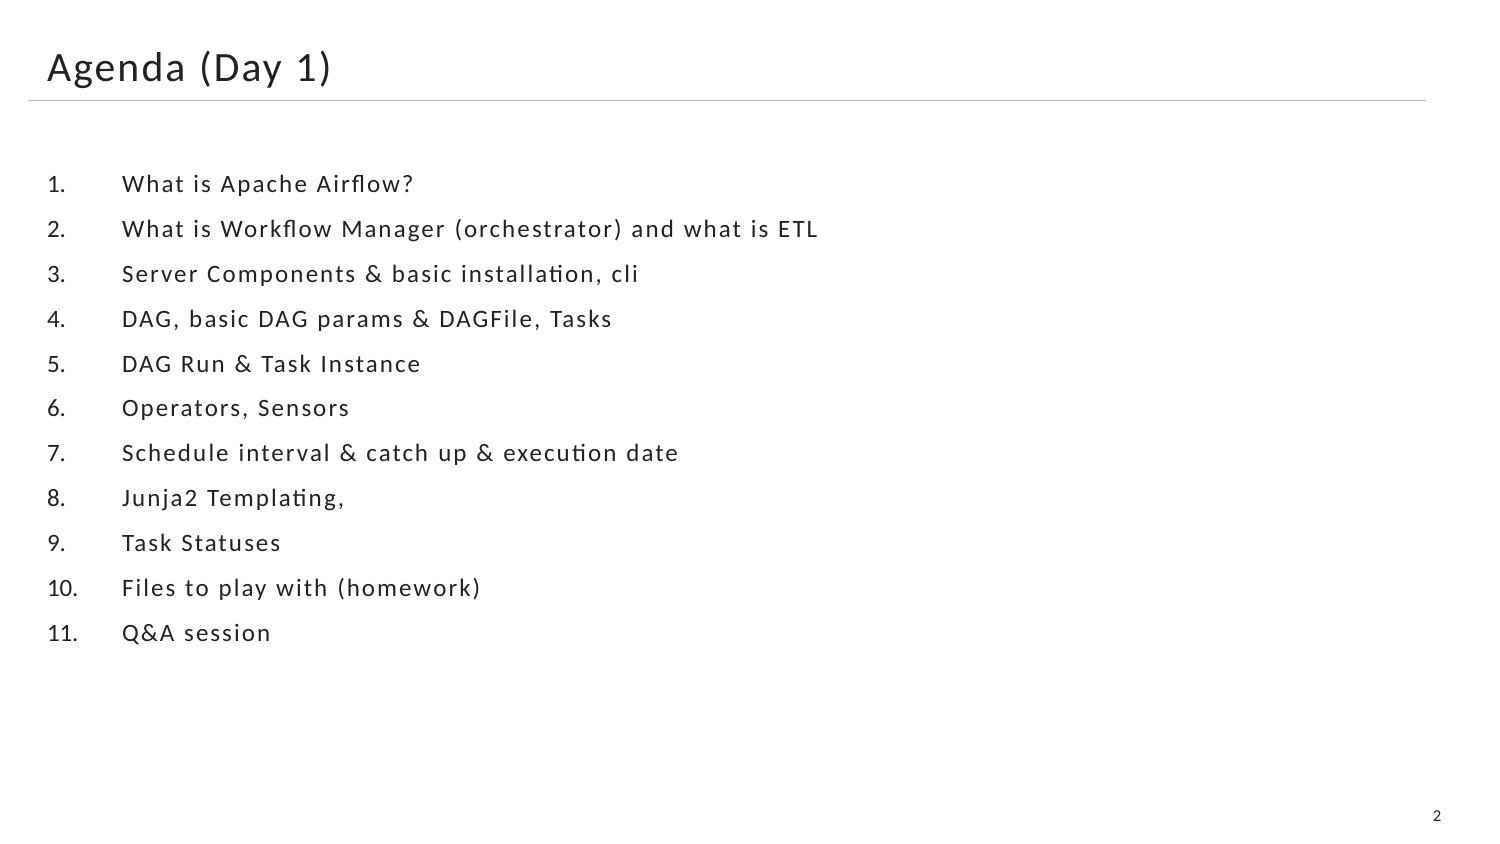

Agenda (Day 1)
What is Apache Airflow?
What is Workflow Manager (orchestrator) and what is ETL
Server Components & basic installation, cli
DAG, basic DAG params & DAGFile, Tasks
DAG Run & Task Instance
Operators, Sensors
Schedule interval & catch up & execution date
Junja2 Templating,
Task Statuses
Files to play with (homework)
Q&A session

2
CONFIDENTIAL  |  © 2019 EPAM Systems, Inc.